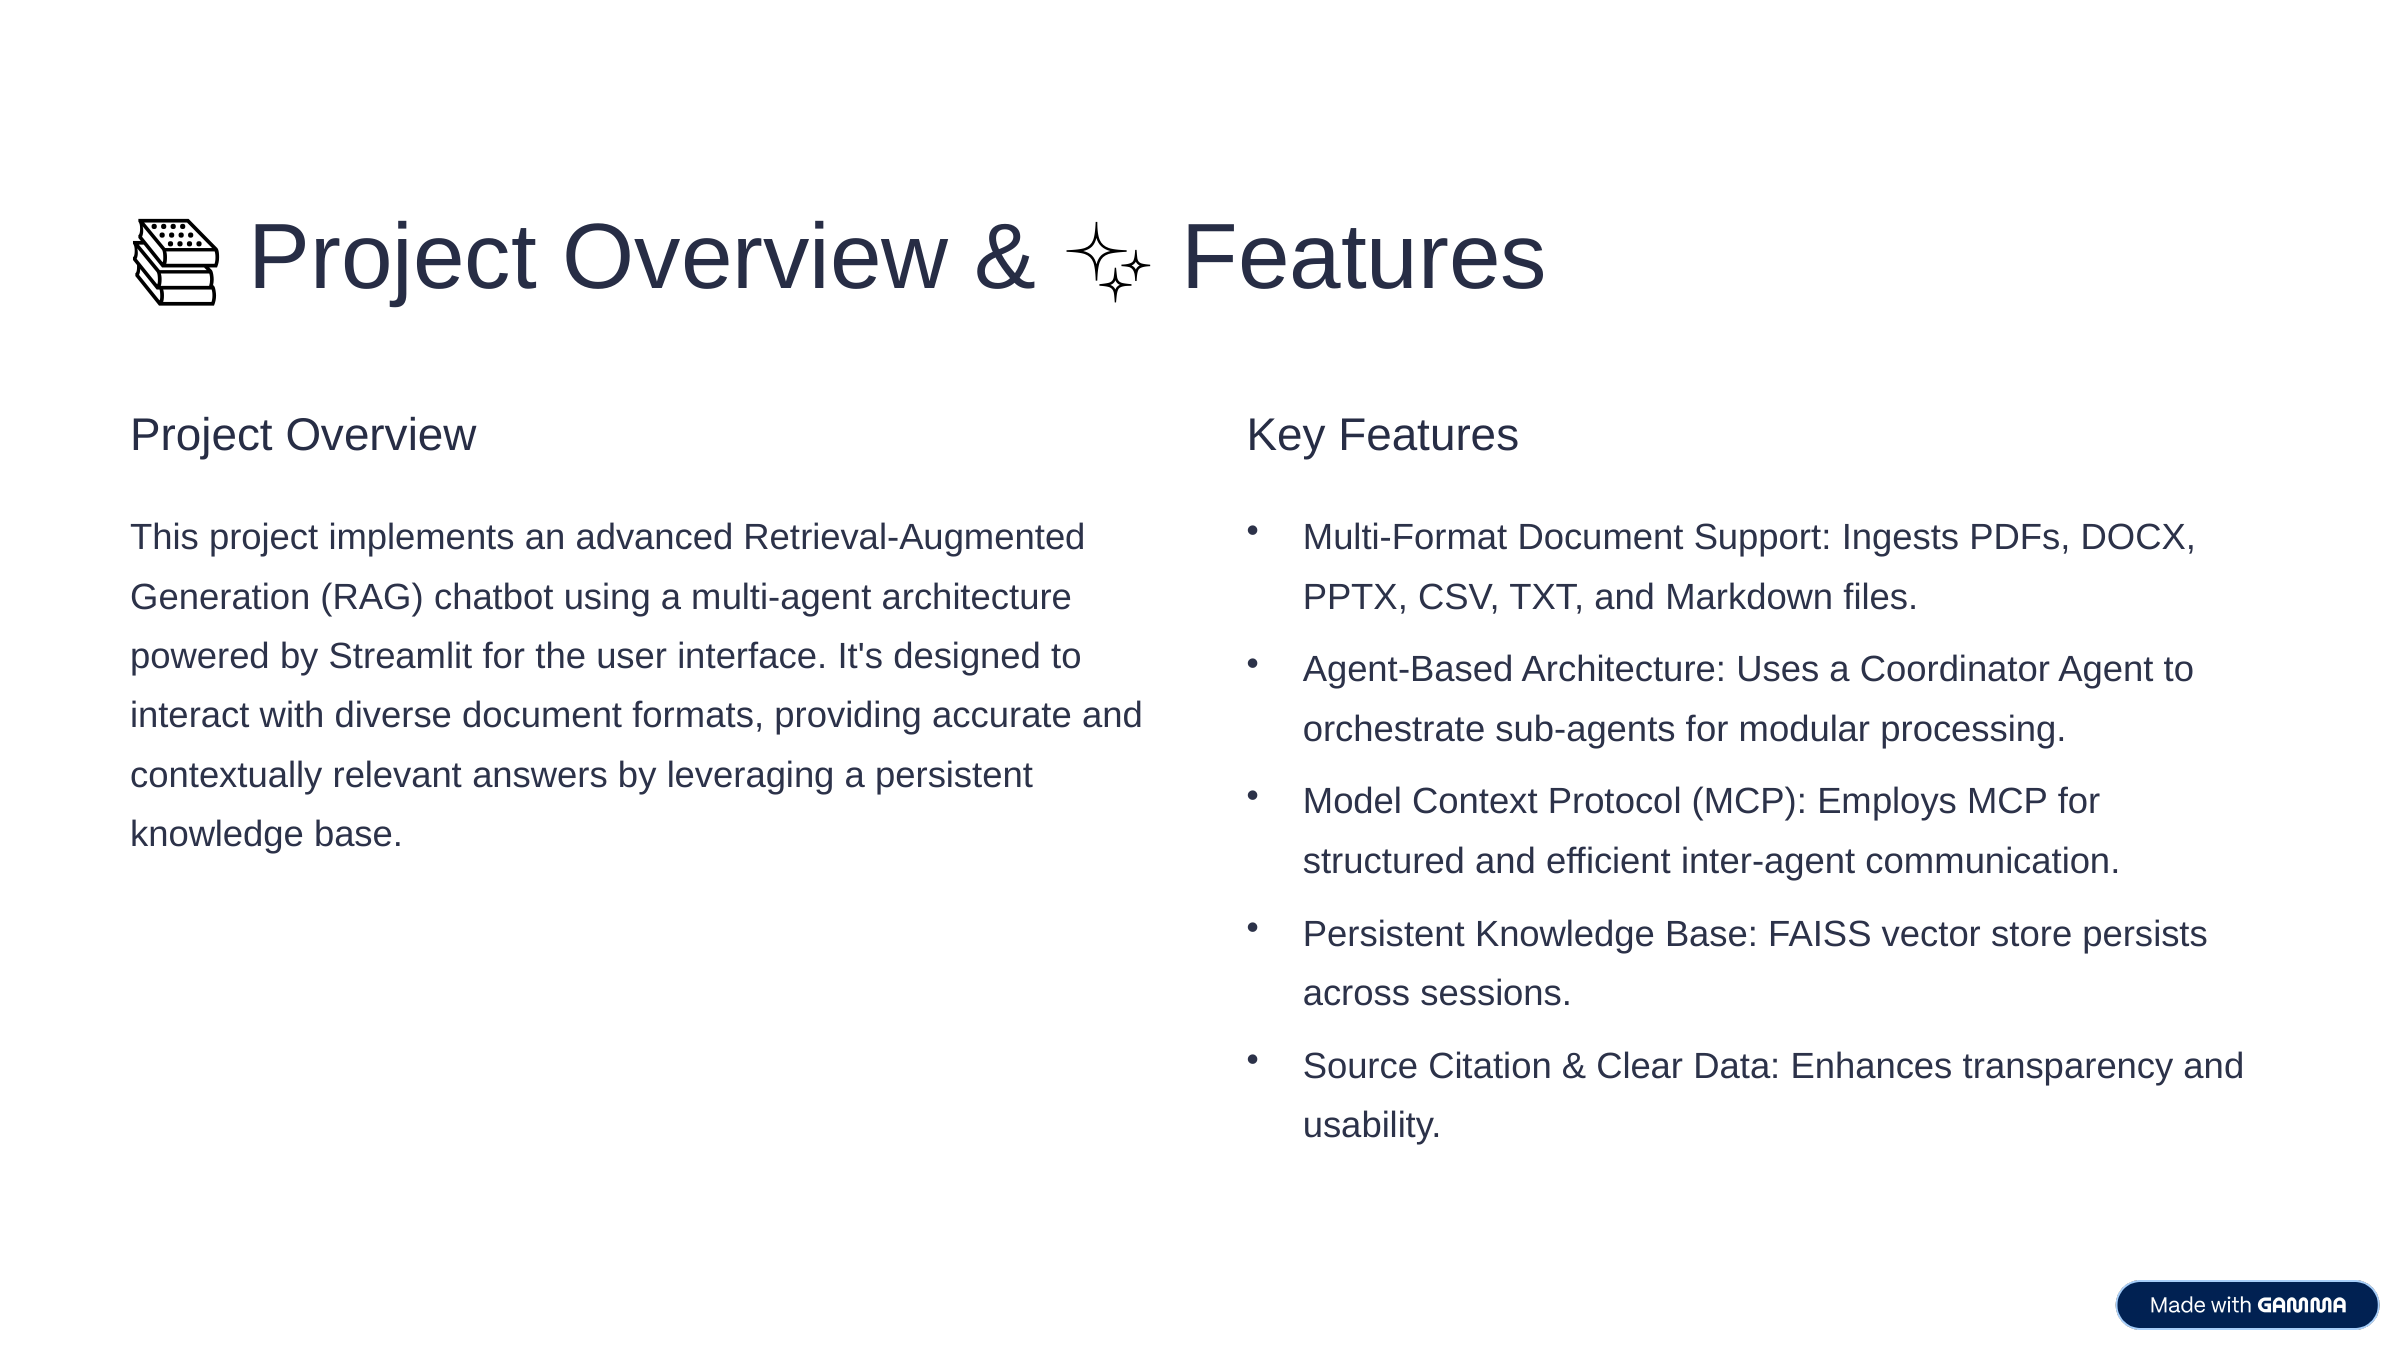

📚 Project Overview & ✨ Features
Project Overview
Key Features
This project implements an advanced Retrieval-Augmented Generation (RAG) chatbot using a multi-agent architecture powered by Streamlit for the user interface. It's designed to interact with diverse document formats, providing accurate and contextually relevant answers by leveraging a persistent knowledge base.
Multi-Format Document Support: Ingests PDFs, DOCX, PPTX, CSV, TXT, and Markdown files.
Agent-Based Architecture: Uses a Coordinator Agent to orchestrate sub-agents for modular processing.
Model Context Protocol (MCP): Employs MCP for structured and efficient inter-agent communication.
Persistent Knowledge Base: FAISS vector store persists across sessions.
Source Citation & Clear Data: Enhances transparency and usability.